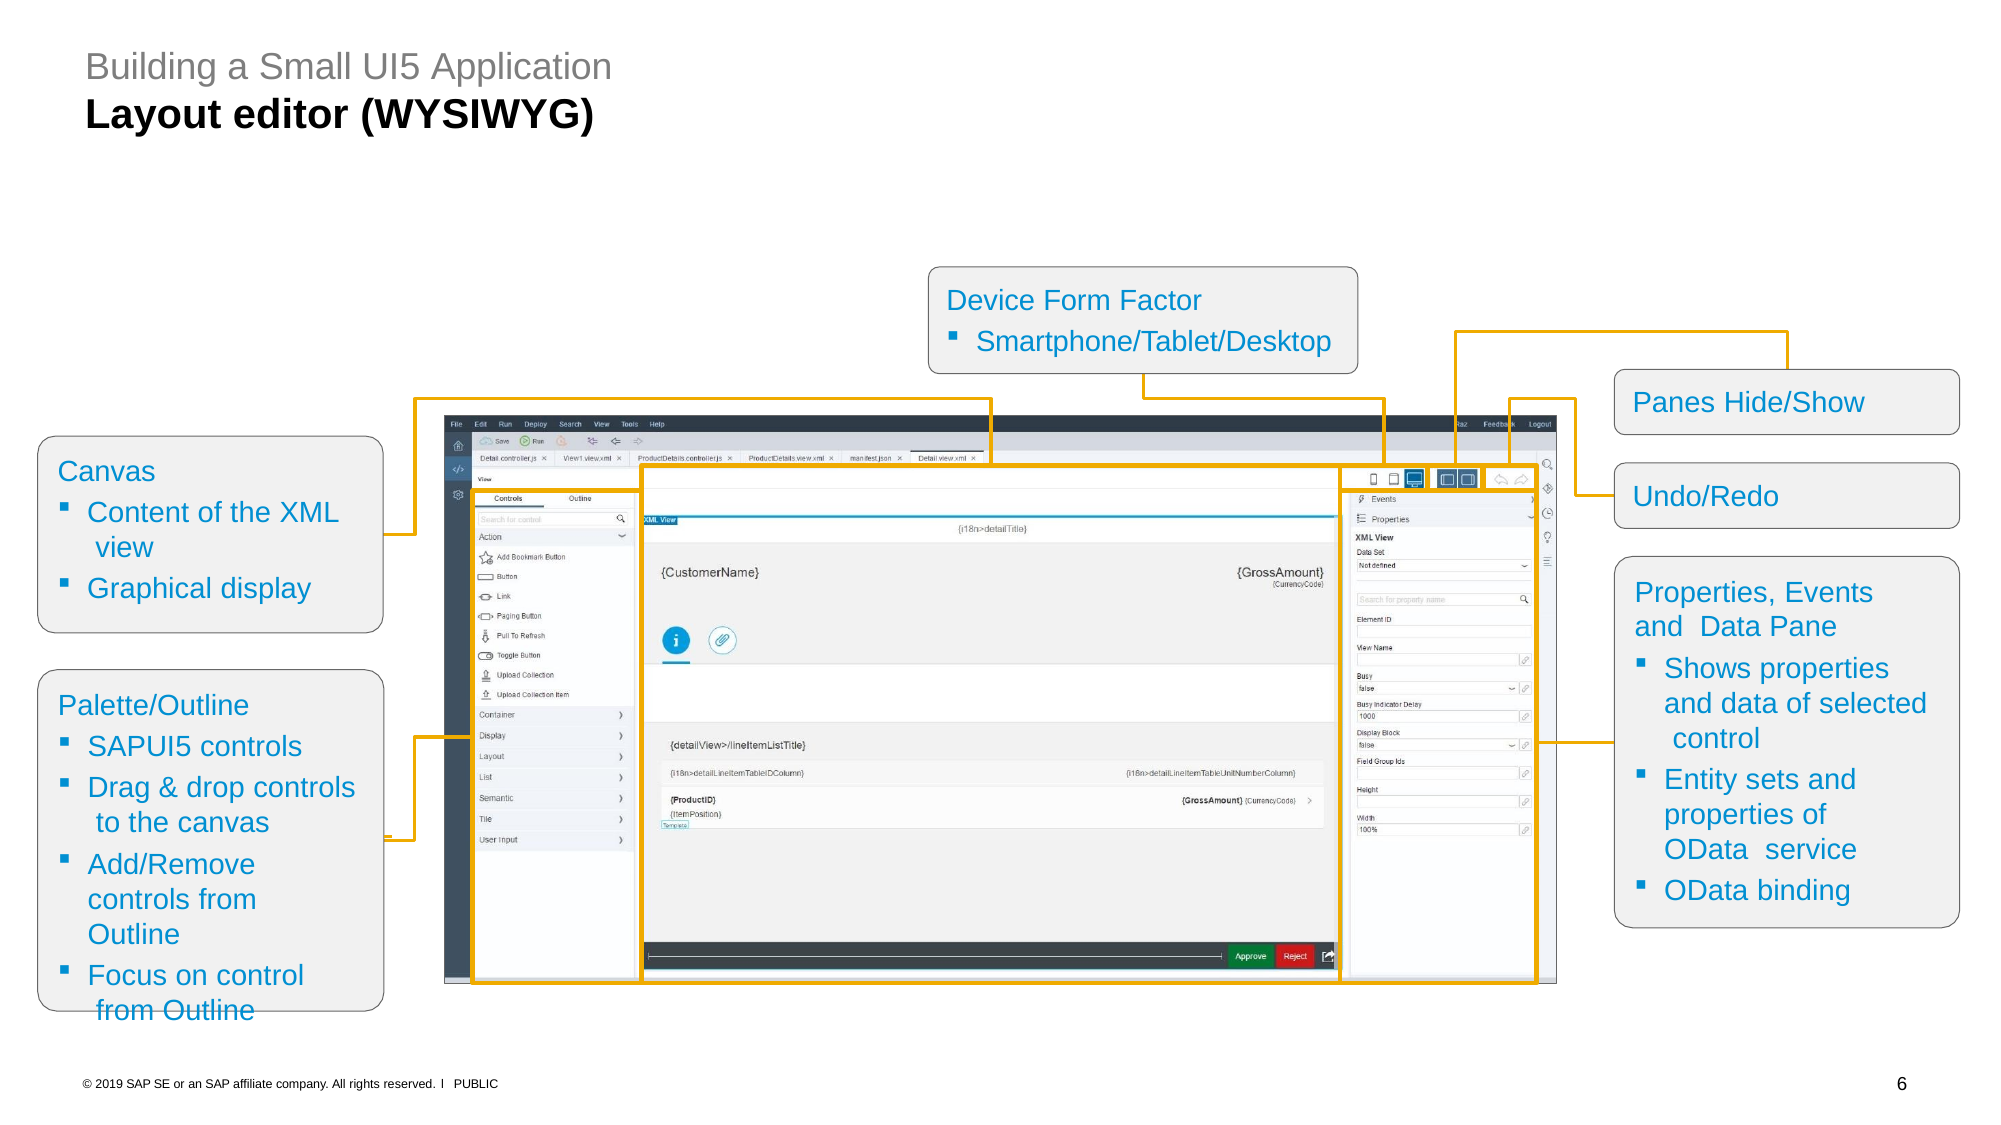

# Building a Small UI5 Application
Layout editor (WYSIWYG)

Device Form Factor
Smartphone/Tablet/Desktop

Panes Hide/Show
Canvas
Content of the XML  view
Graphical display

Undo/Redo

Properties, Events and  Data Pane
Shows properties  and data of selected  control

Palette/Outline
SAPUI5 controls
Drag & drop controls  to the canvas
Add/Remove
controls from Outline
Focus on control  from Outline

Entity sets and  properties of OData  service
OData binding

6
© 2019 SAP SE or an SAP affiliate company. All rights reserved. ǀ PUBLIC